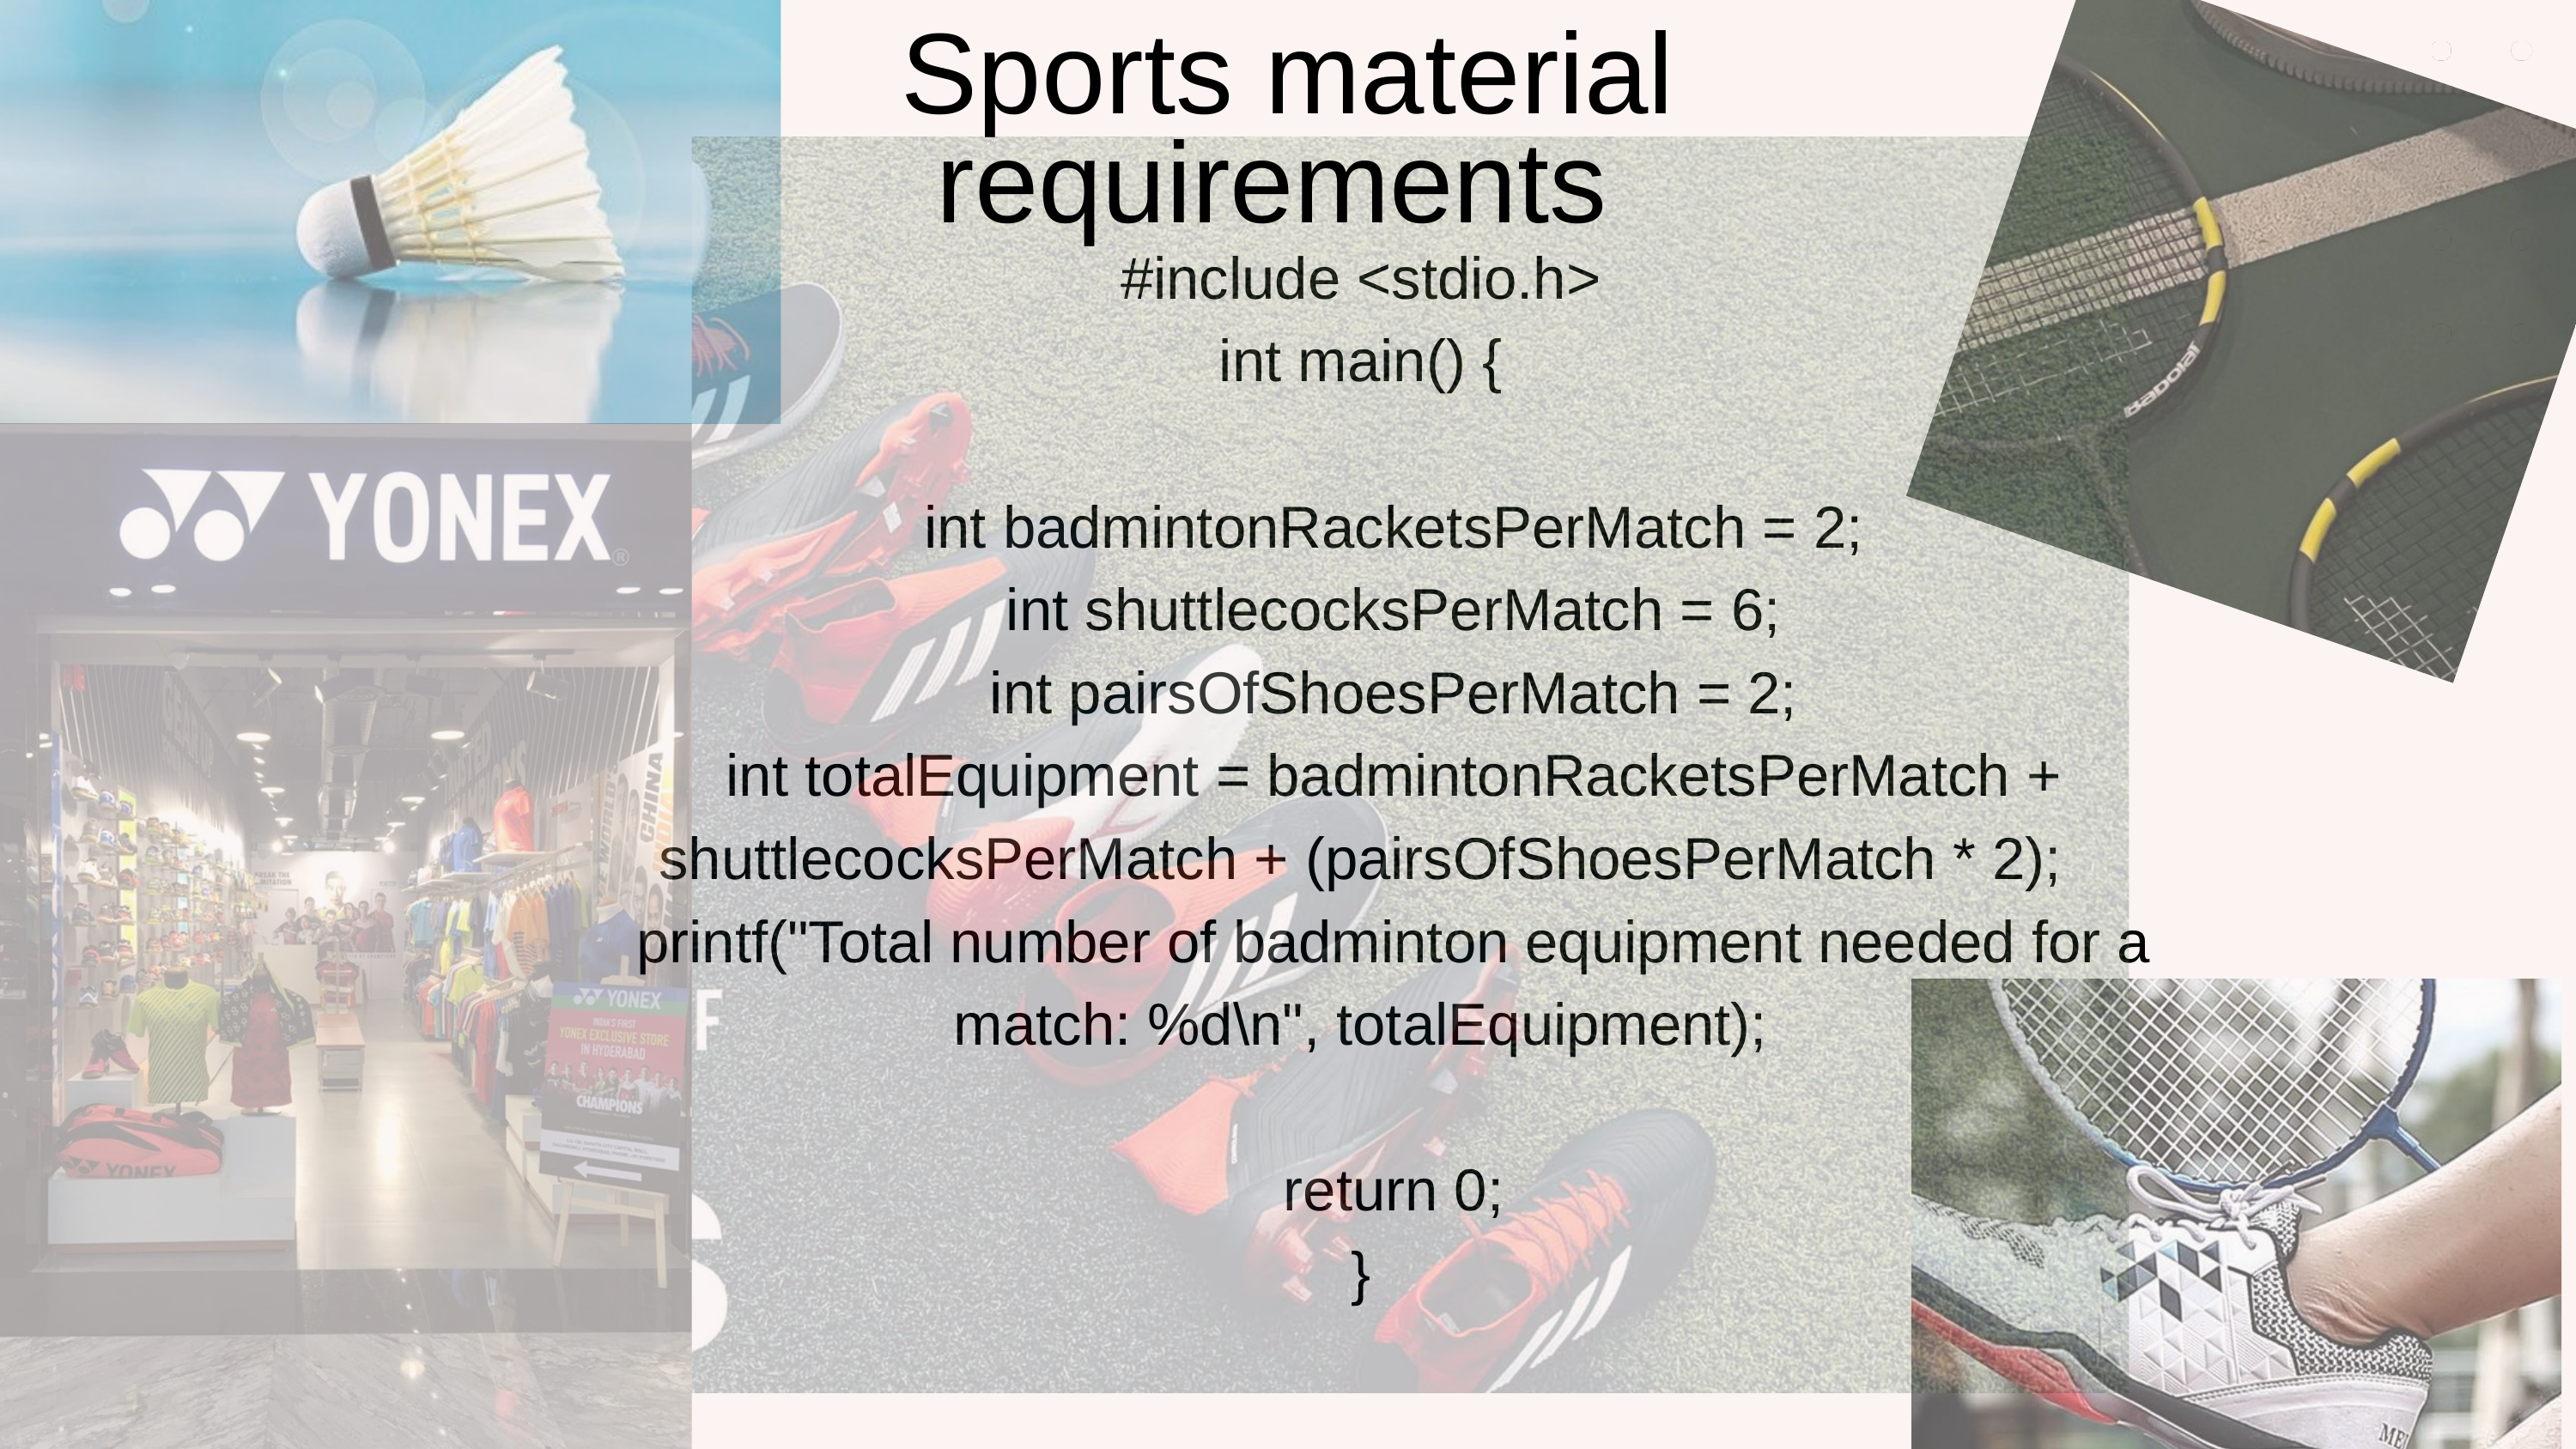

Sports material requirements

#include <stdio.h>
int main() {

    int badmintonRacketsPerMatch = 2;
    int shuttlecocksPerMatch = 6;
    int pairsOfShoesPerMatch = 2;
    int totalEquipment = badmintonRacketsPerMatch + shuttlecocksPerMatch + (pairsOfShoesPerMatch * 2);
    printf("Total number of badminton equipment needed for a match: %d\n", totalEquipment);

    return 0;
}